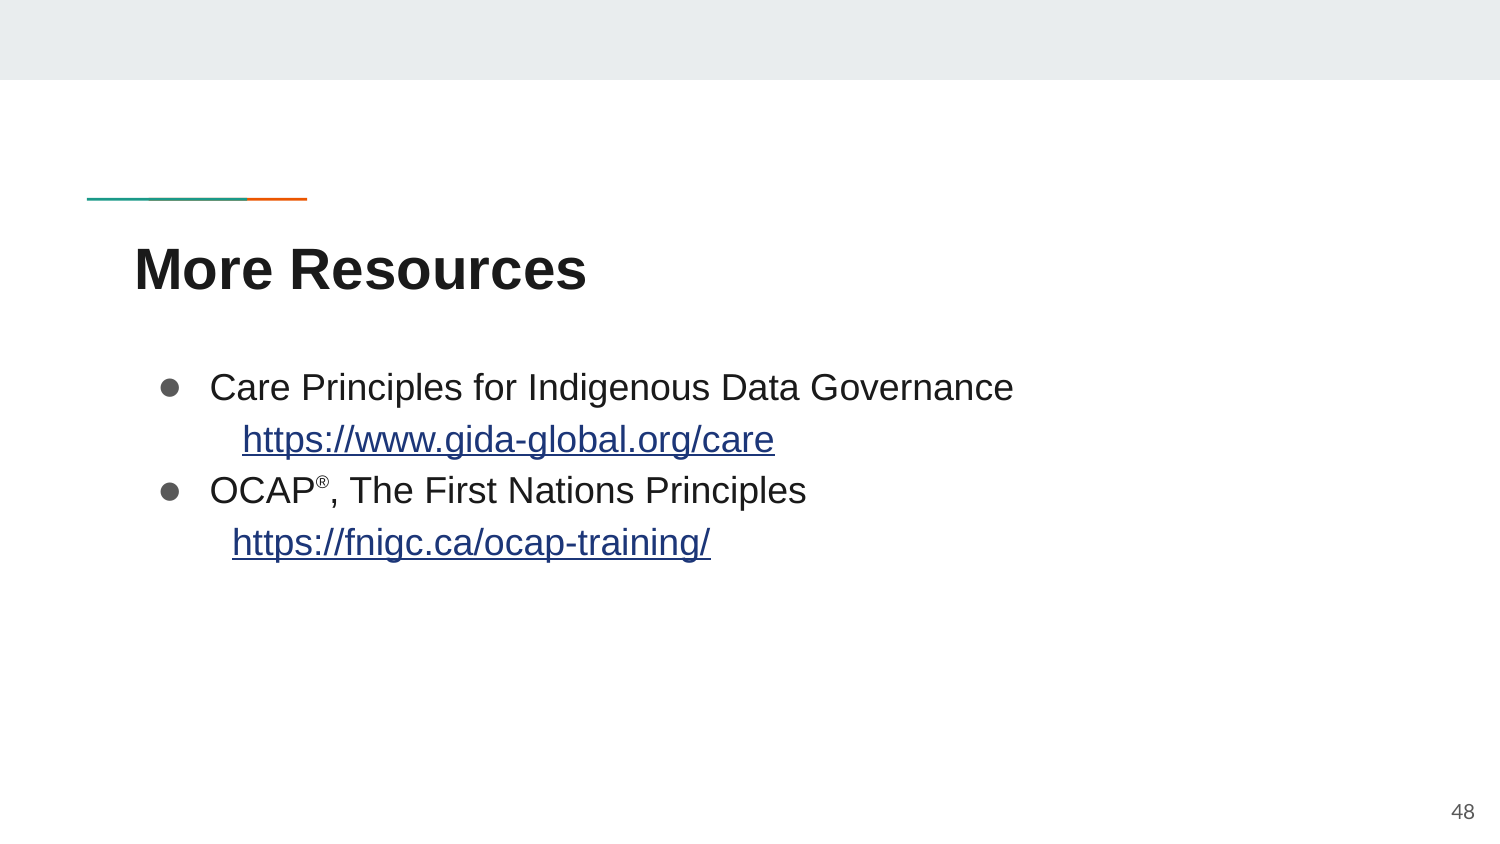

# More Resources
Care Principles for Indigenous Data Governance
        https://www.gida-global.org/care
OCAP®, The First Nations Principles
       https://fnigc.ca/ocap-training/
48